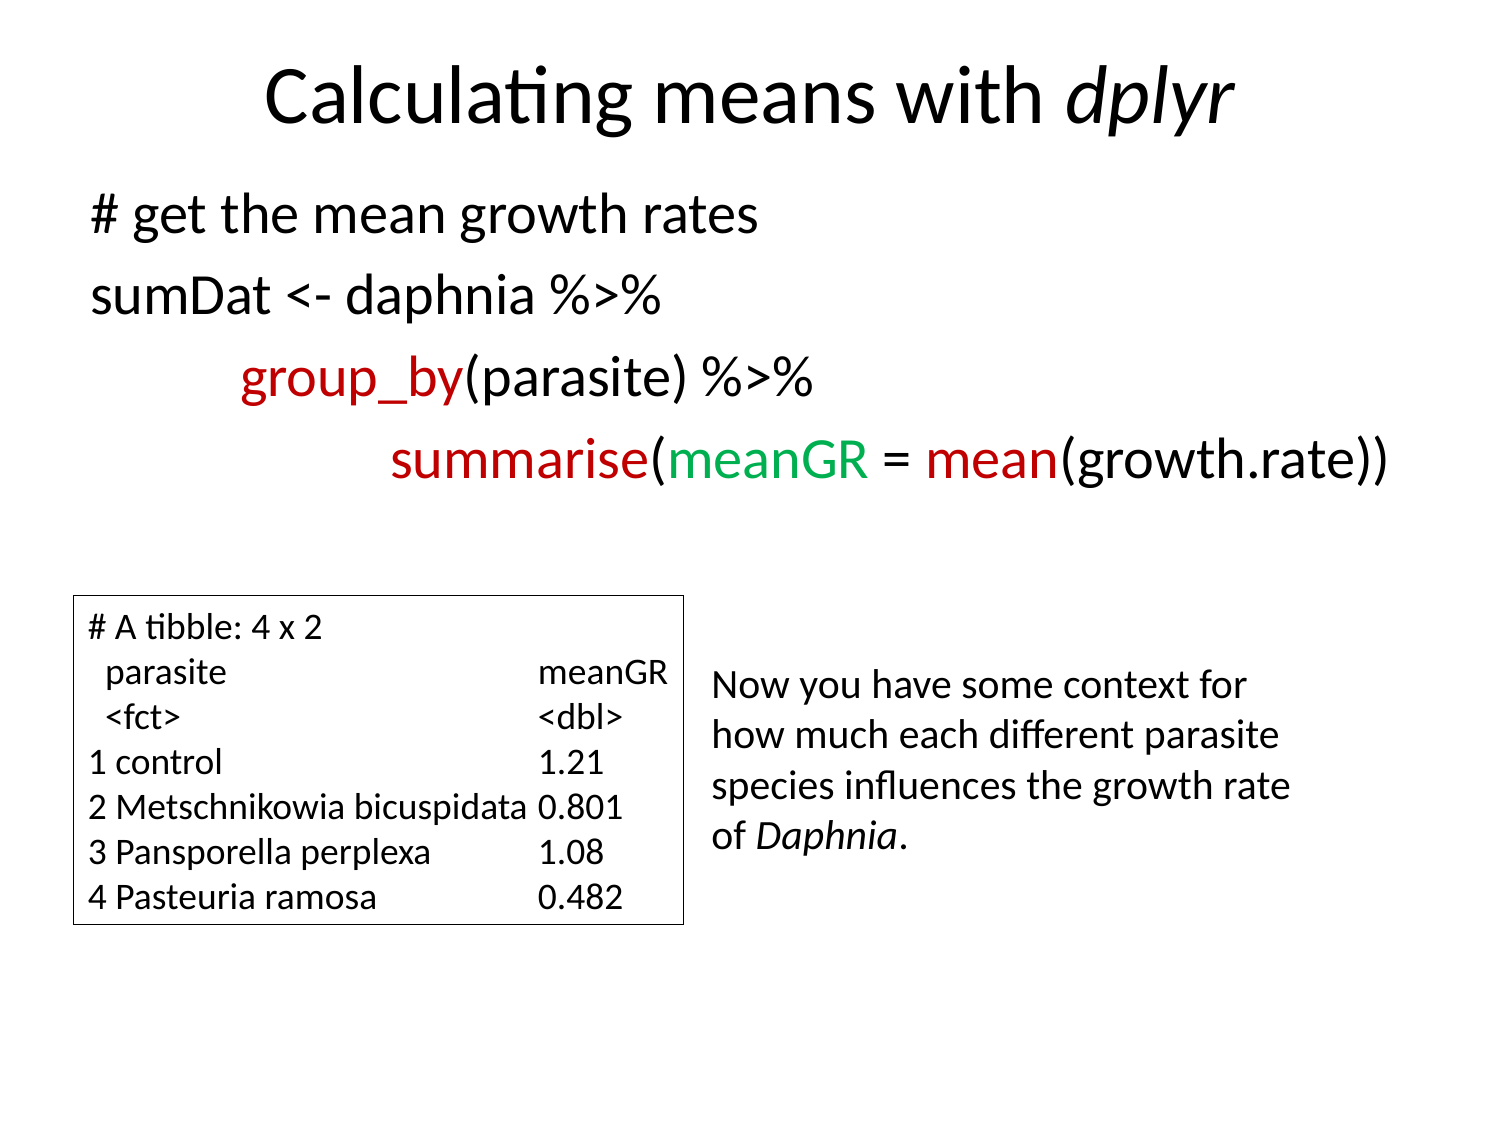

# Calculating means with dplyr
# get the mean growth rates
sumDat <- daphnia %>%
	group_by(parasite) %>%
		summarise(meanGR = mean(growth.rate))

# A tibble: 4 x 2
  parasite                  		meanGR
  <fct>                      		<dbl>
1 control                    	1.21
2 Metschnikowia bicuspidata	0.801
3 Pansporella perplexa       	1.08
4 Pasteuria ramosa           	0.482
Now you have some context for how much each different parasite species influences the growth rate of Daphnia.